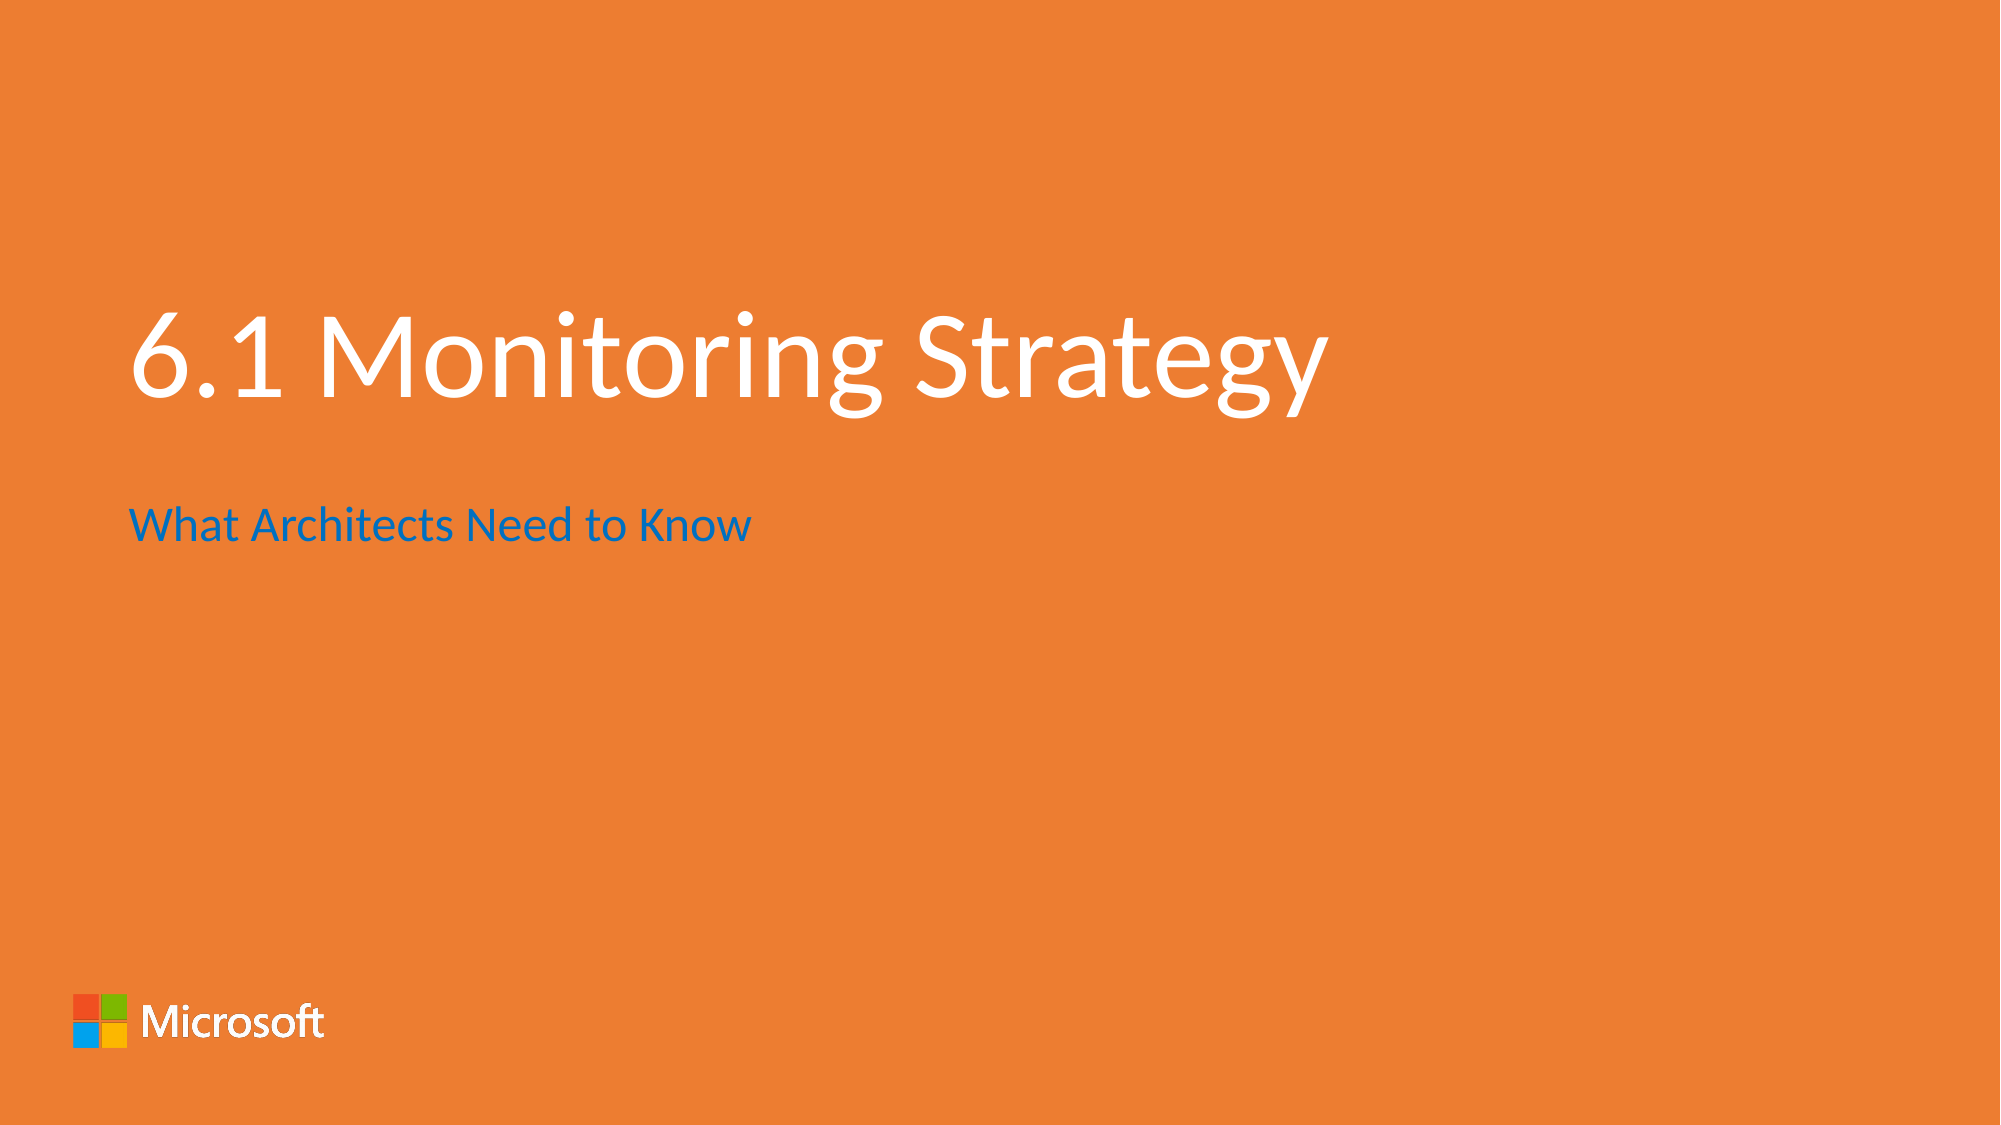

# 6.1 Monitoring Strategy
What Architects Need to Know